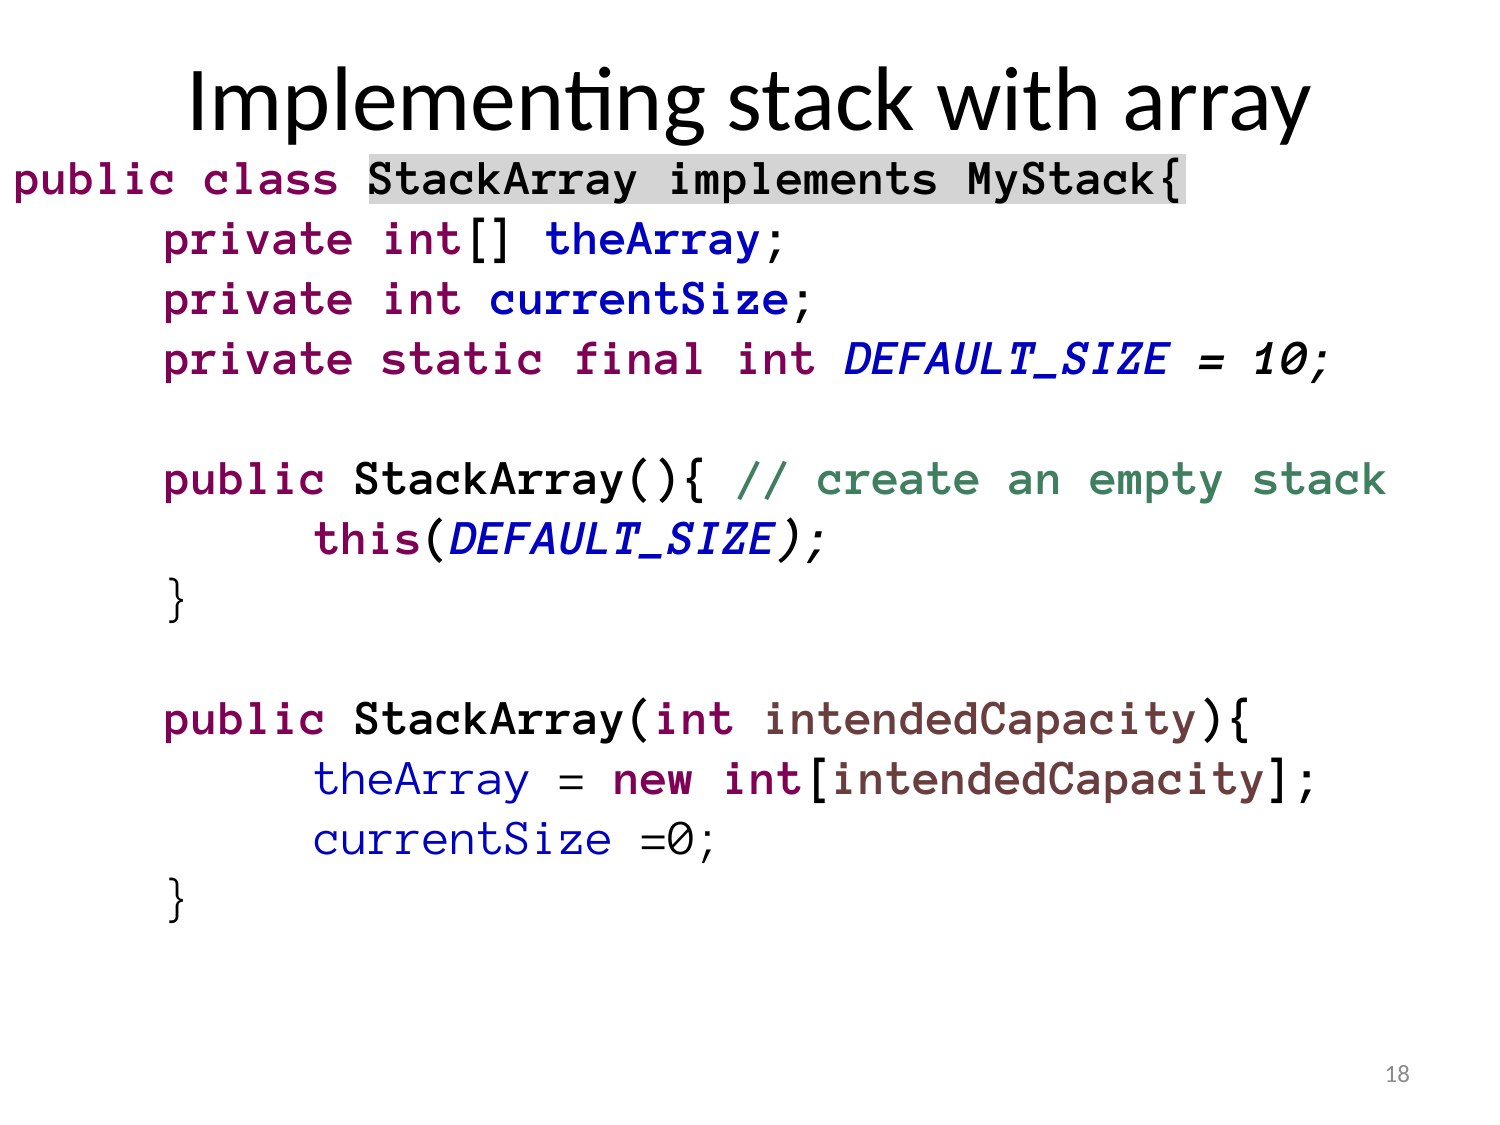

# Implementing stack with array
public class StackArray implements MyStack{
	private int[] theArray;
	private int currentSize;
	private static final int DEFAULT_SIZE = 10;

	public StackArray(){ // create an empty stack
		this(DEFAULT_SIZE);
	}

	public StackArray(int intendedCapacity){
		theArray = new int[intendedCapacity];
		currentSize =0;
	}
18